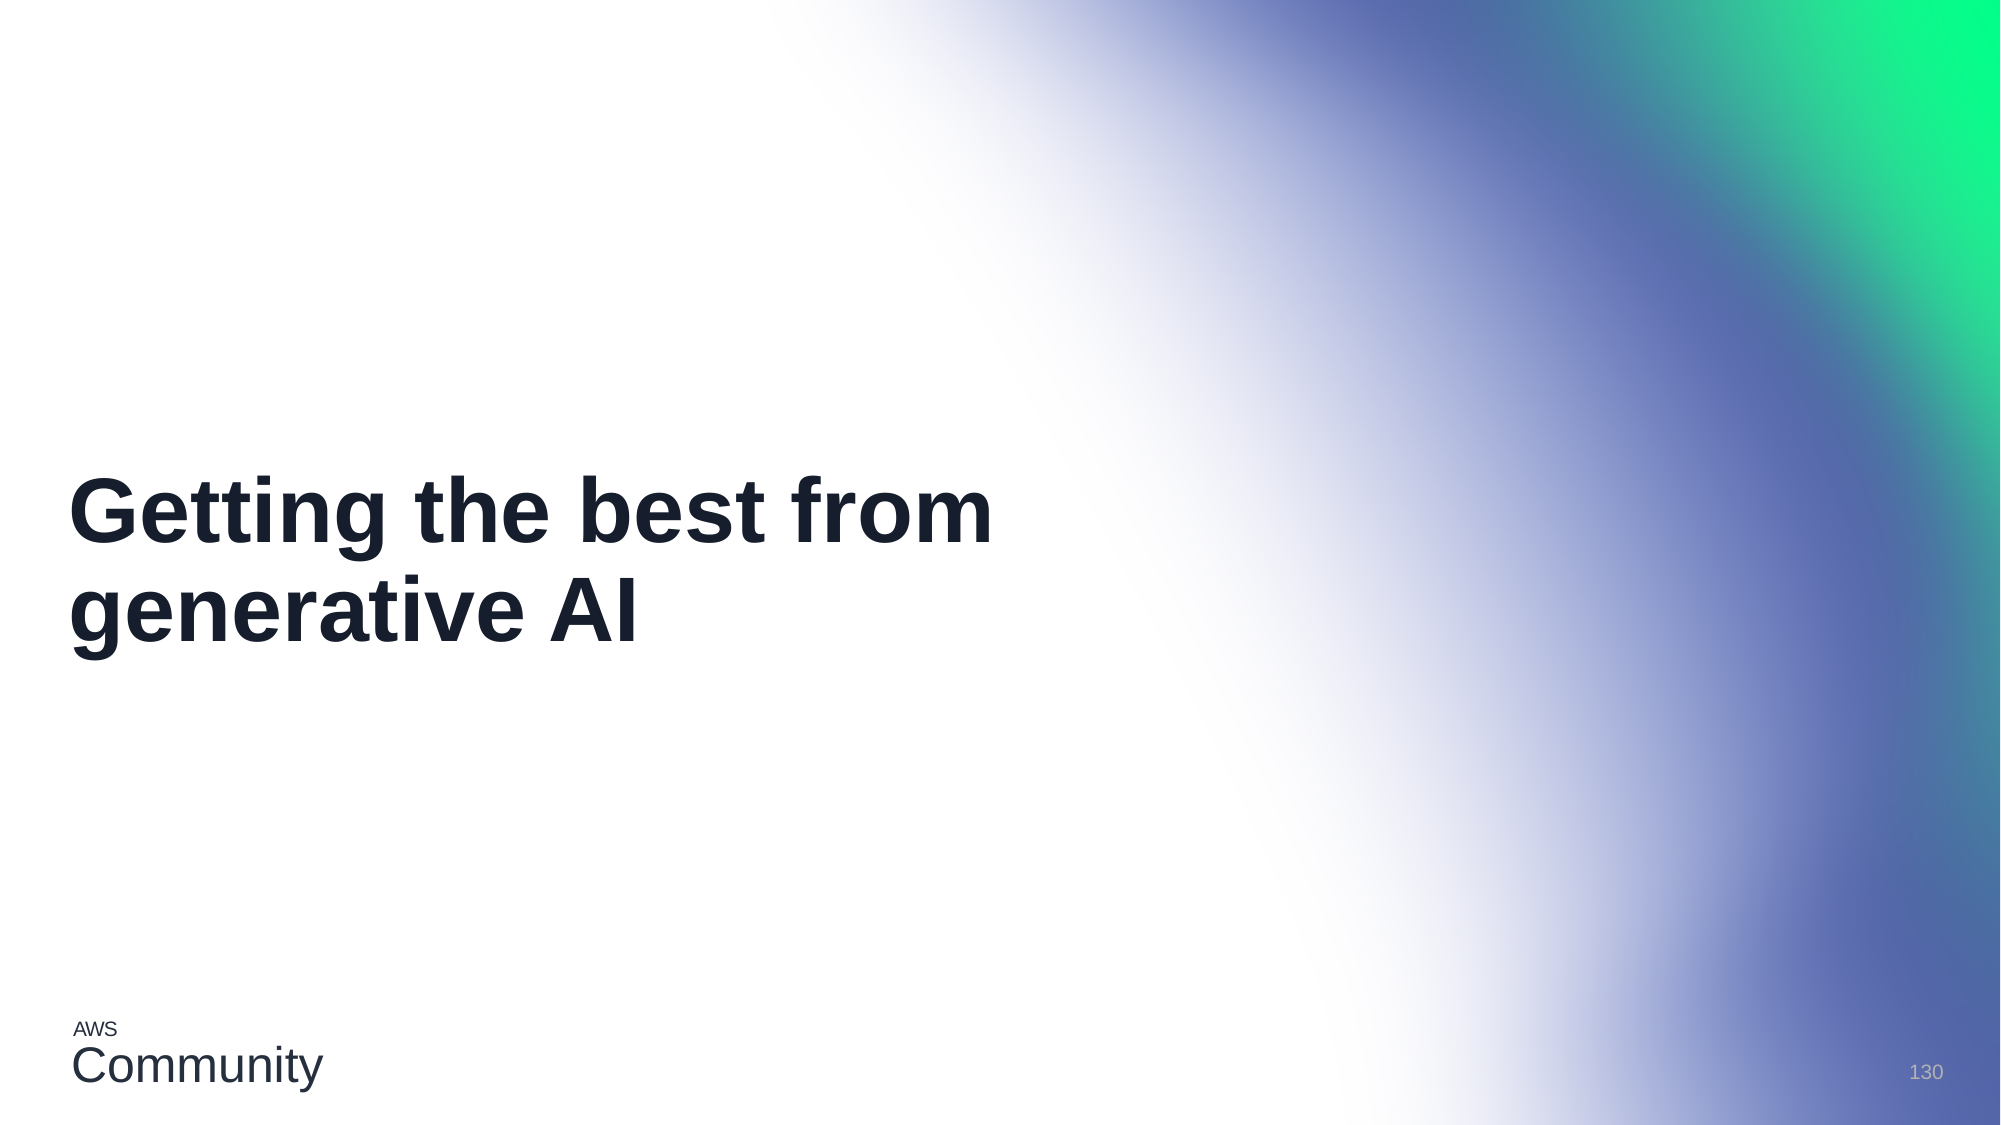

# Getting the best from generative AI
130